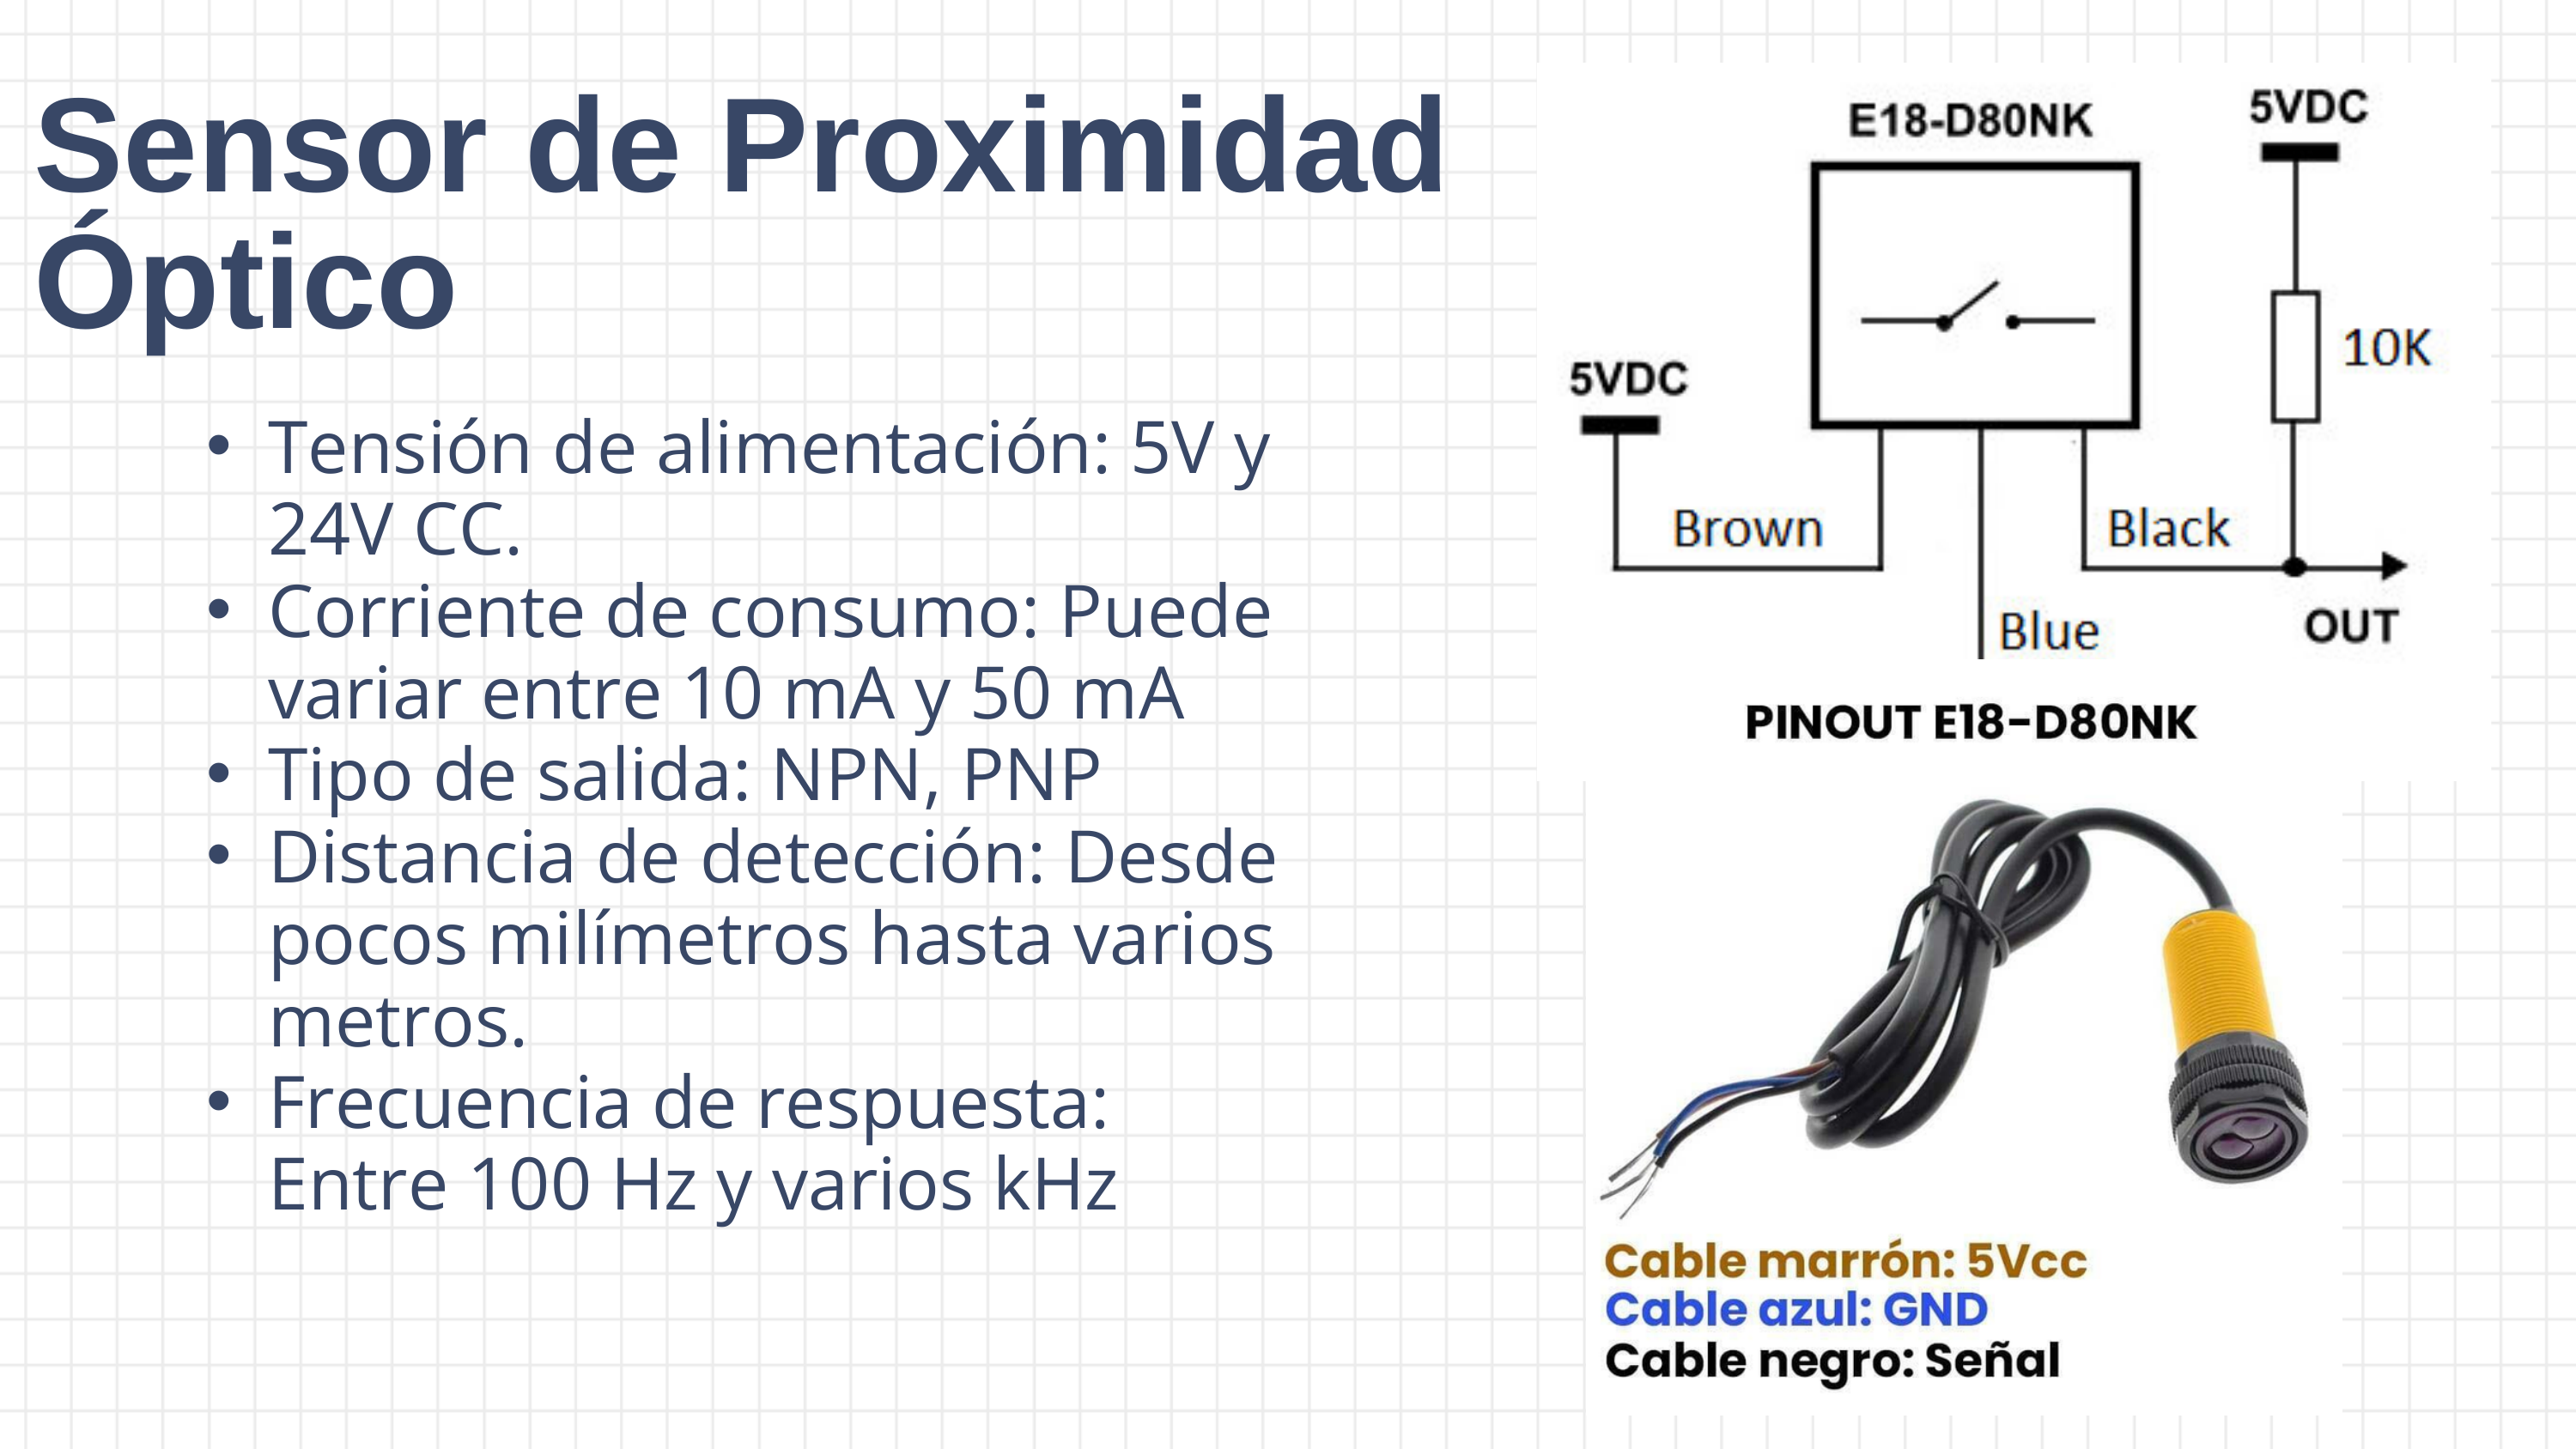

Sensor de Proximidad Óptico
Tensión de alimentación: 5V y 24V CC.
Corriente de consumo: Puede variar entre 10 mA y 50 mA
Tipo de salida: NPN, PNP
Distancia de detección: Desde pocos milímetros hasta varios metros.
Frecuencia de respuesta: Entre 100 Hz y varios kHz